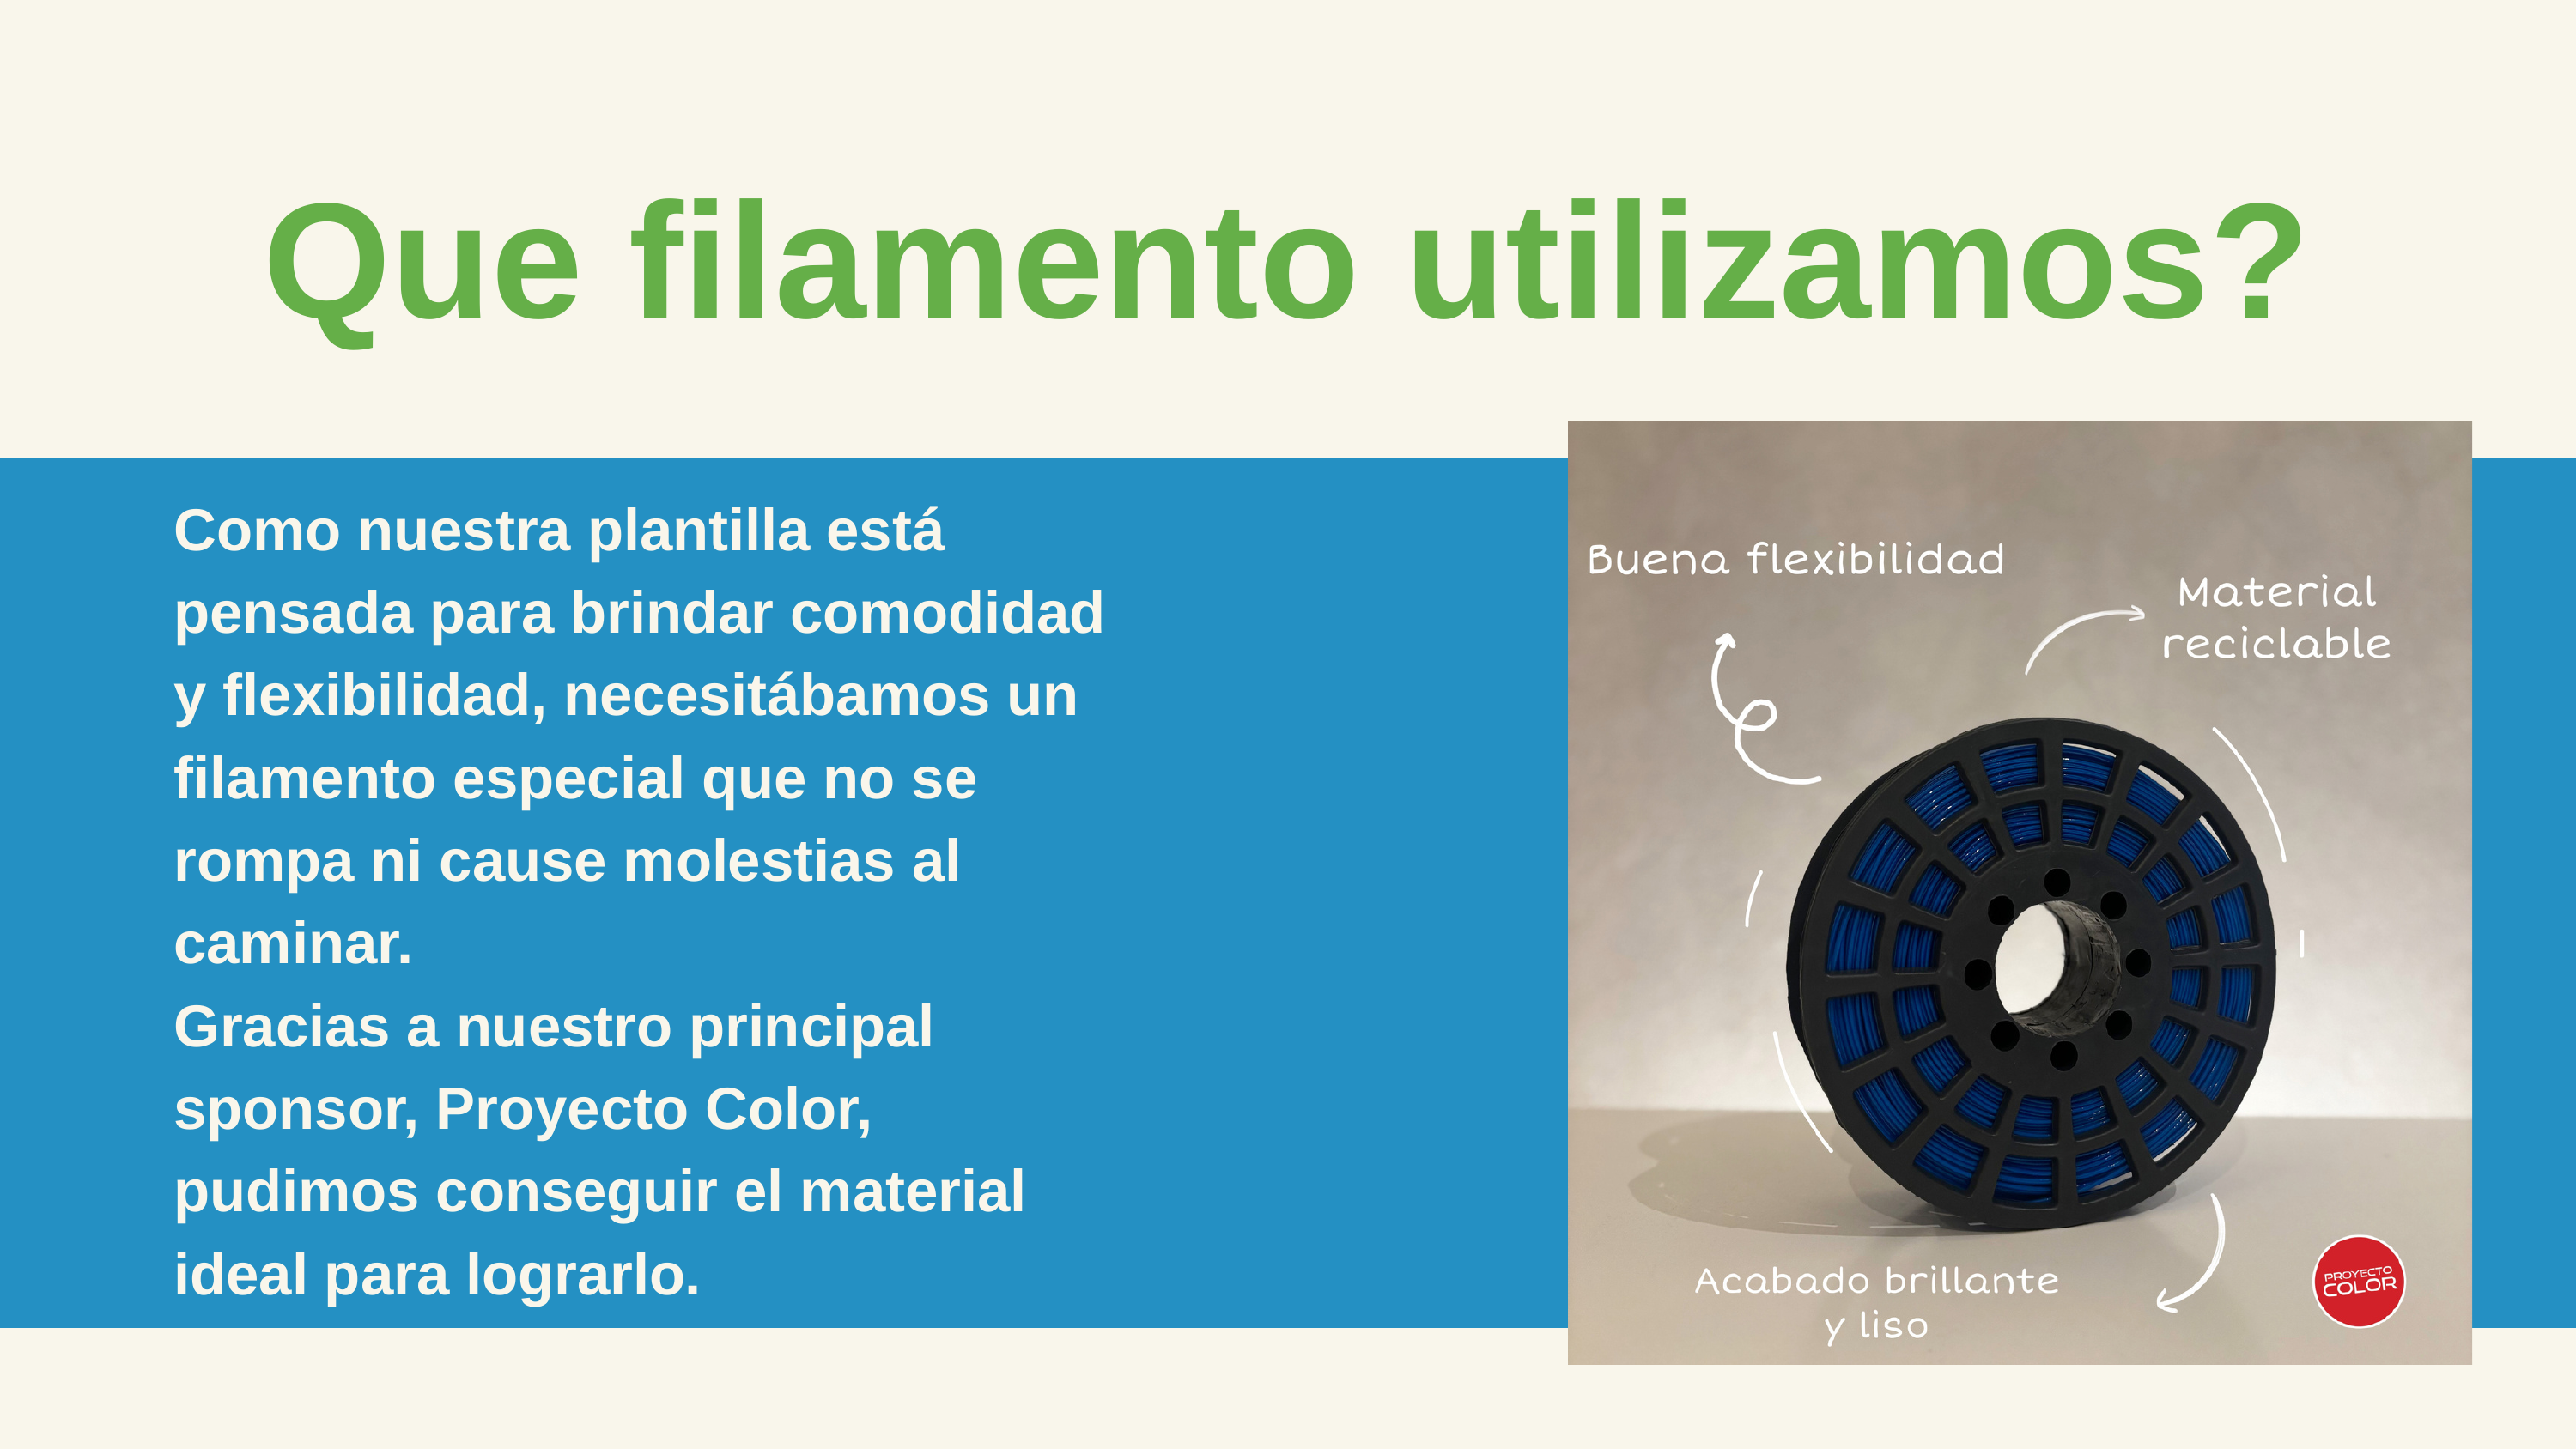

Que filamento utilizamos?

Como nuestra plantilla está pensada para brindar comodidad y flexibilidad, necesitábamos un filamento especial que no se rompa ni cause molestias al caminar.
Gracias a nuestro principal sponsor, Proyecto Color, pudimos conseguir el material ideal para lograrlo.